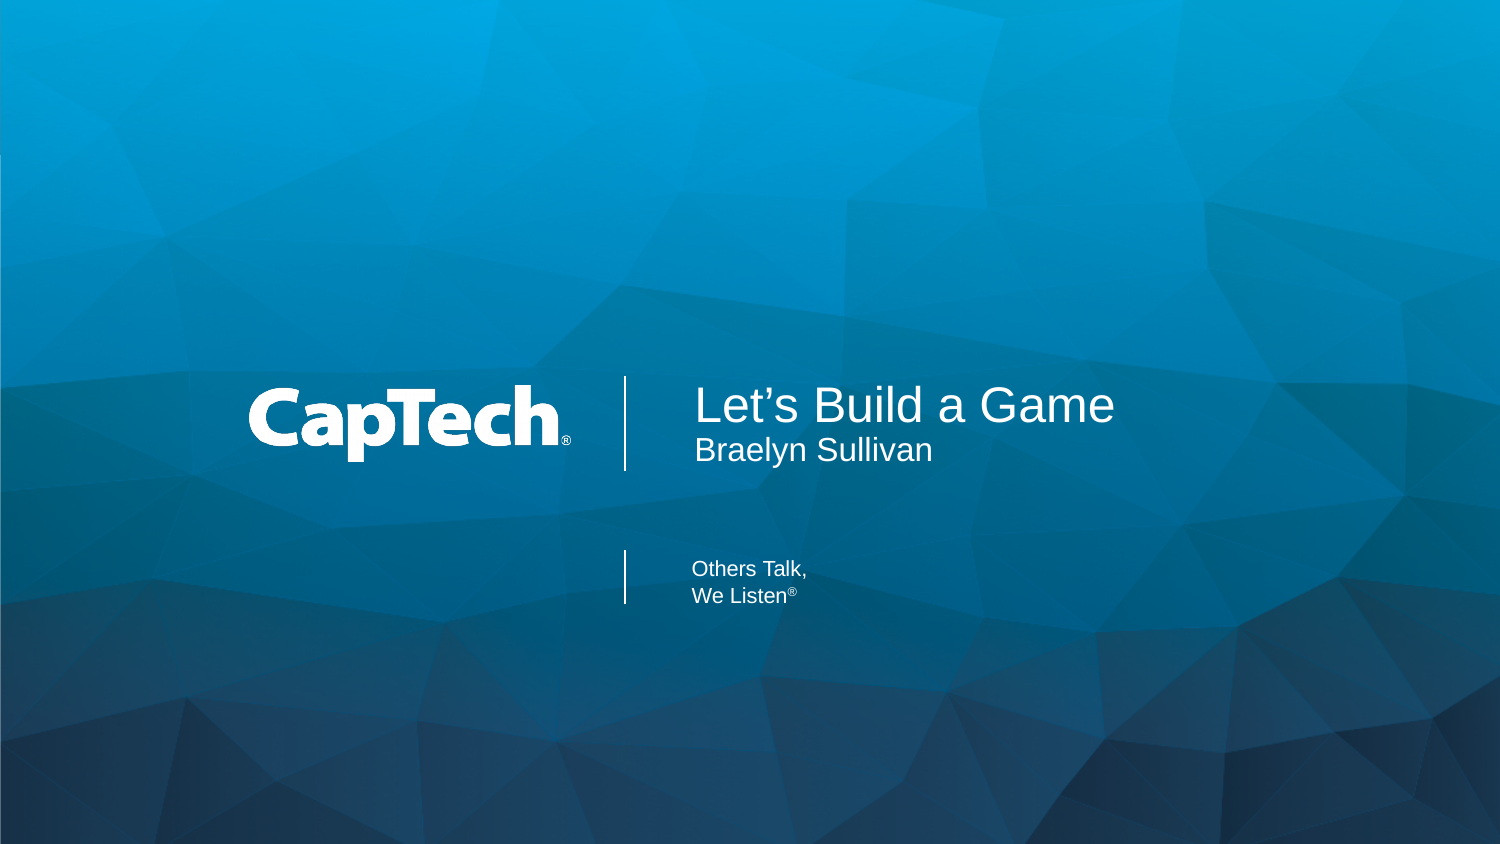

# Let’s Build a Game Braelyn Sullivan